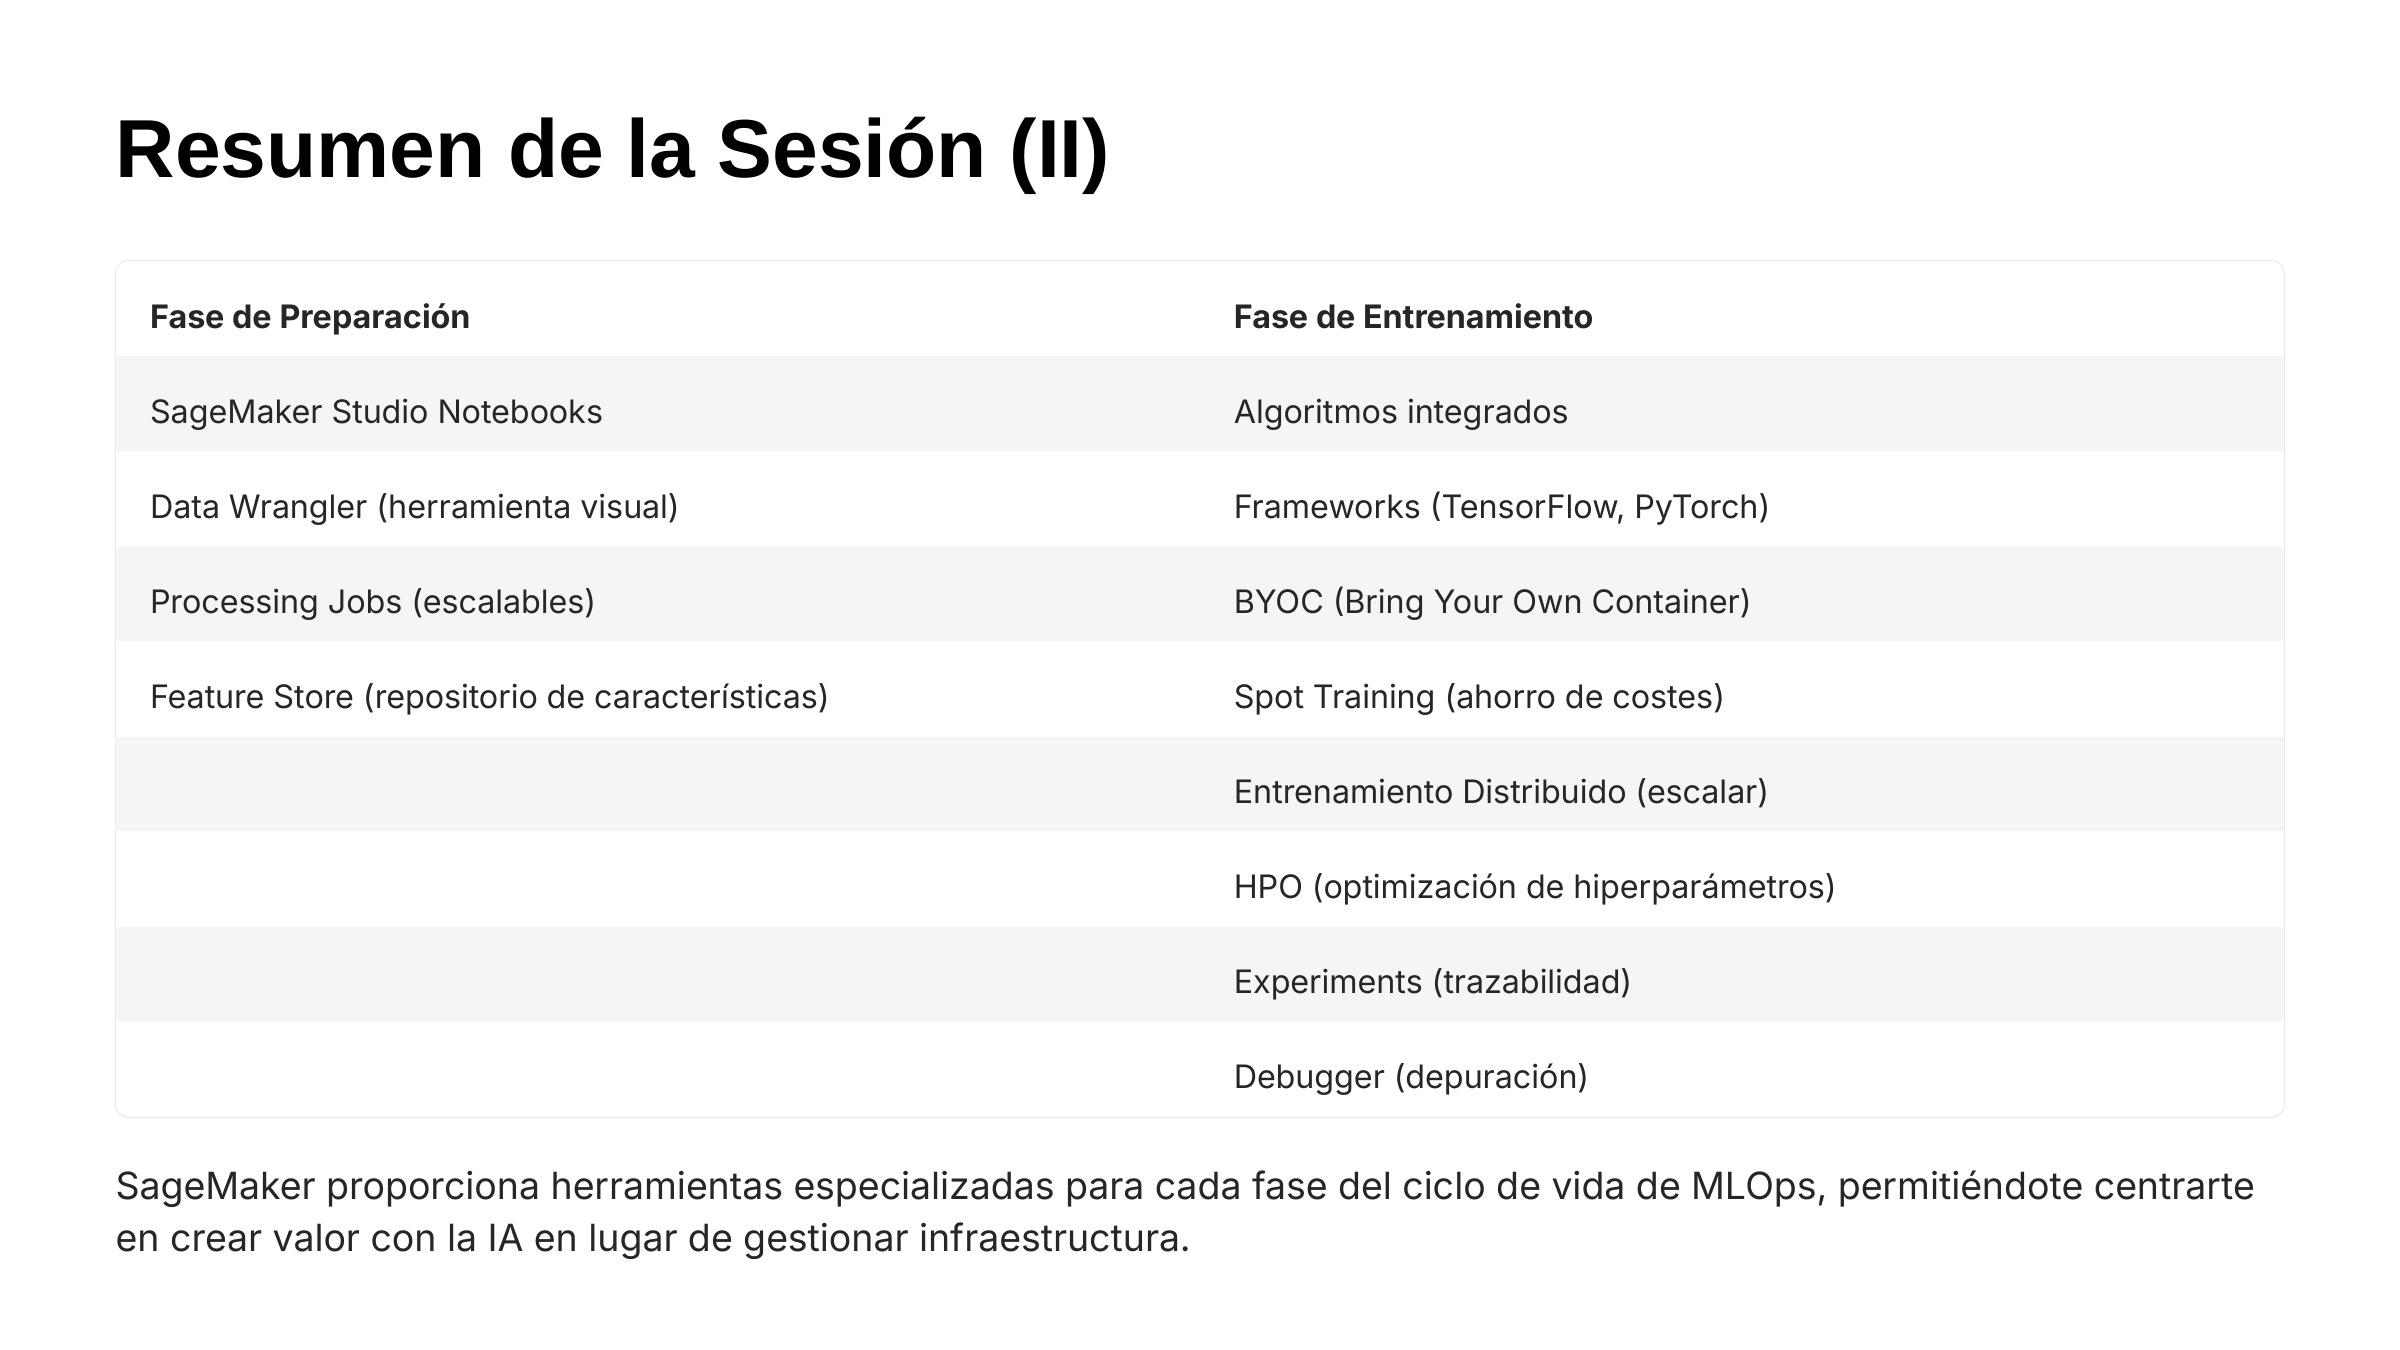

Resumen de la Sesión (II)

Fase de Preparación
Fase de Entrenamiento

SageMaker Studio Notebooks
Algoritmos integrados

Data Wrangler (herramienta visual)
Frameworks (TensorFlow, PyTorch)

Processing Jobs (escalables)
BYOC (Bring Your Own Container)

Feature Store (repositorio de características)
Spot Training (ahorro de costes)

Entrenamiento Distribuido (escalar)

HPO (optimización de hiperparámetros)

Experiments (trazabilidad)

Debugger (depuración)
SageMaker proporciona herramientas especializadas para cada fase del ciclo de vida de MLOps, permitiéndote centrarte en crear valor con la IA en lugar de gestionar infraestructura.